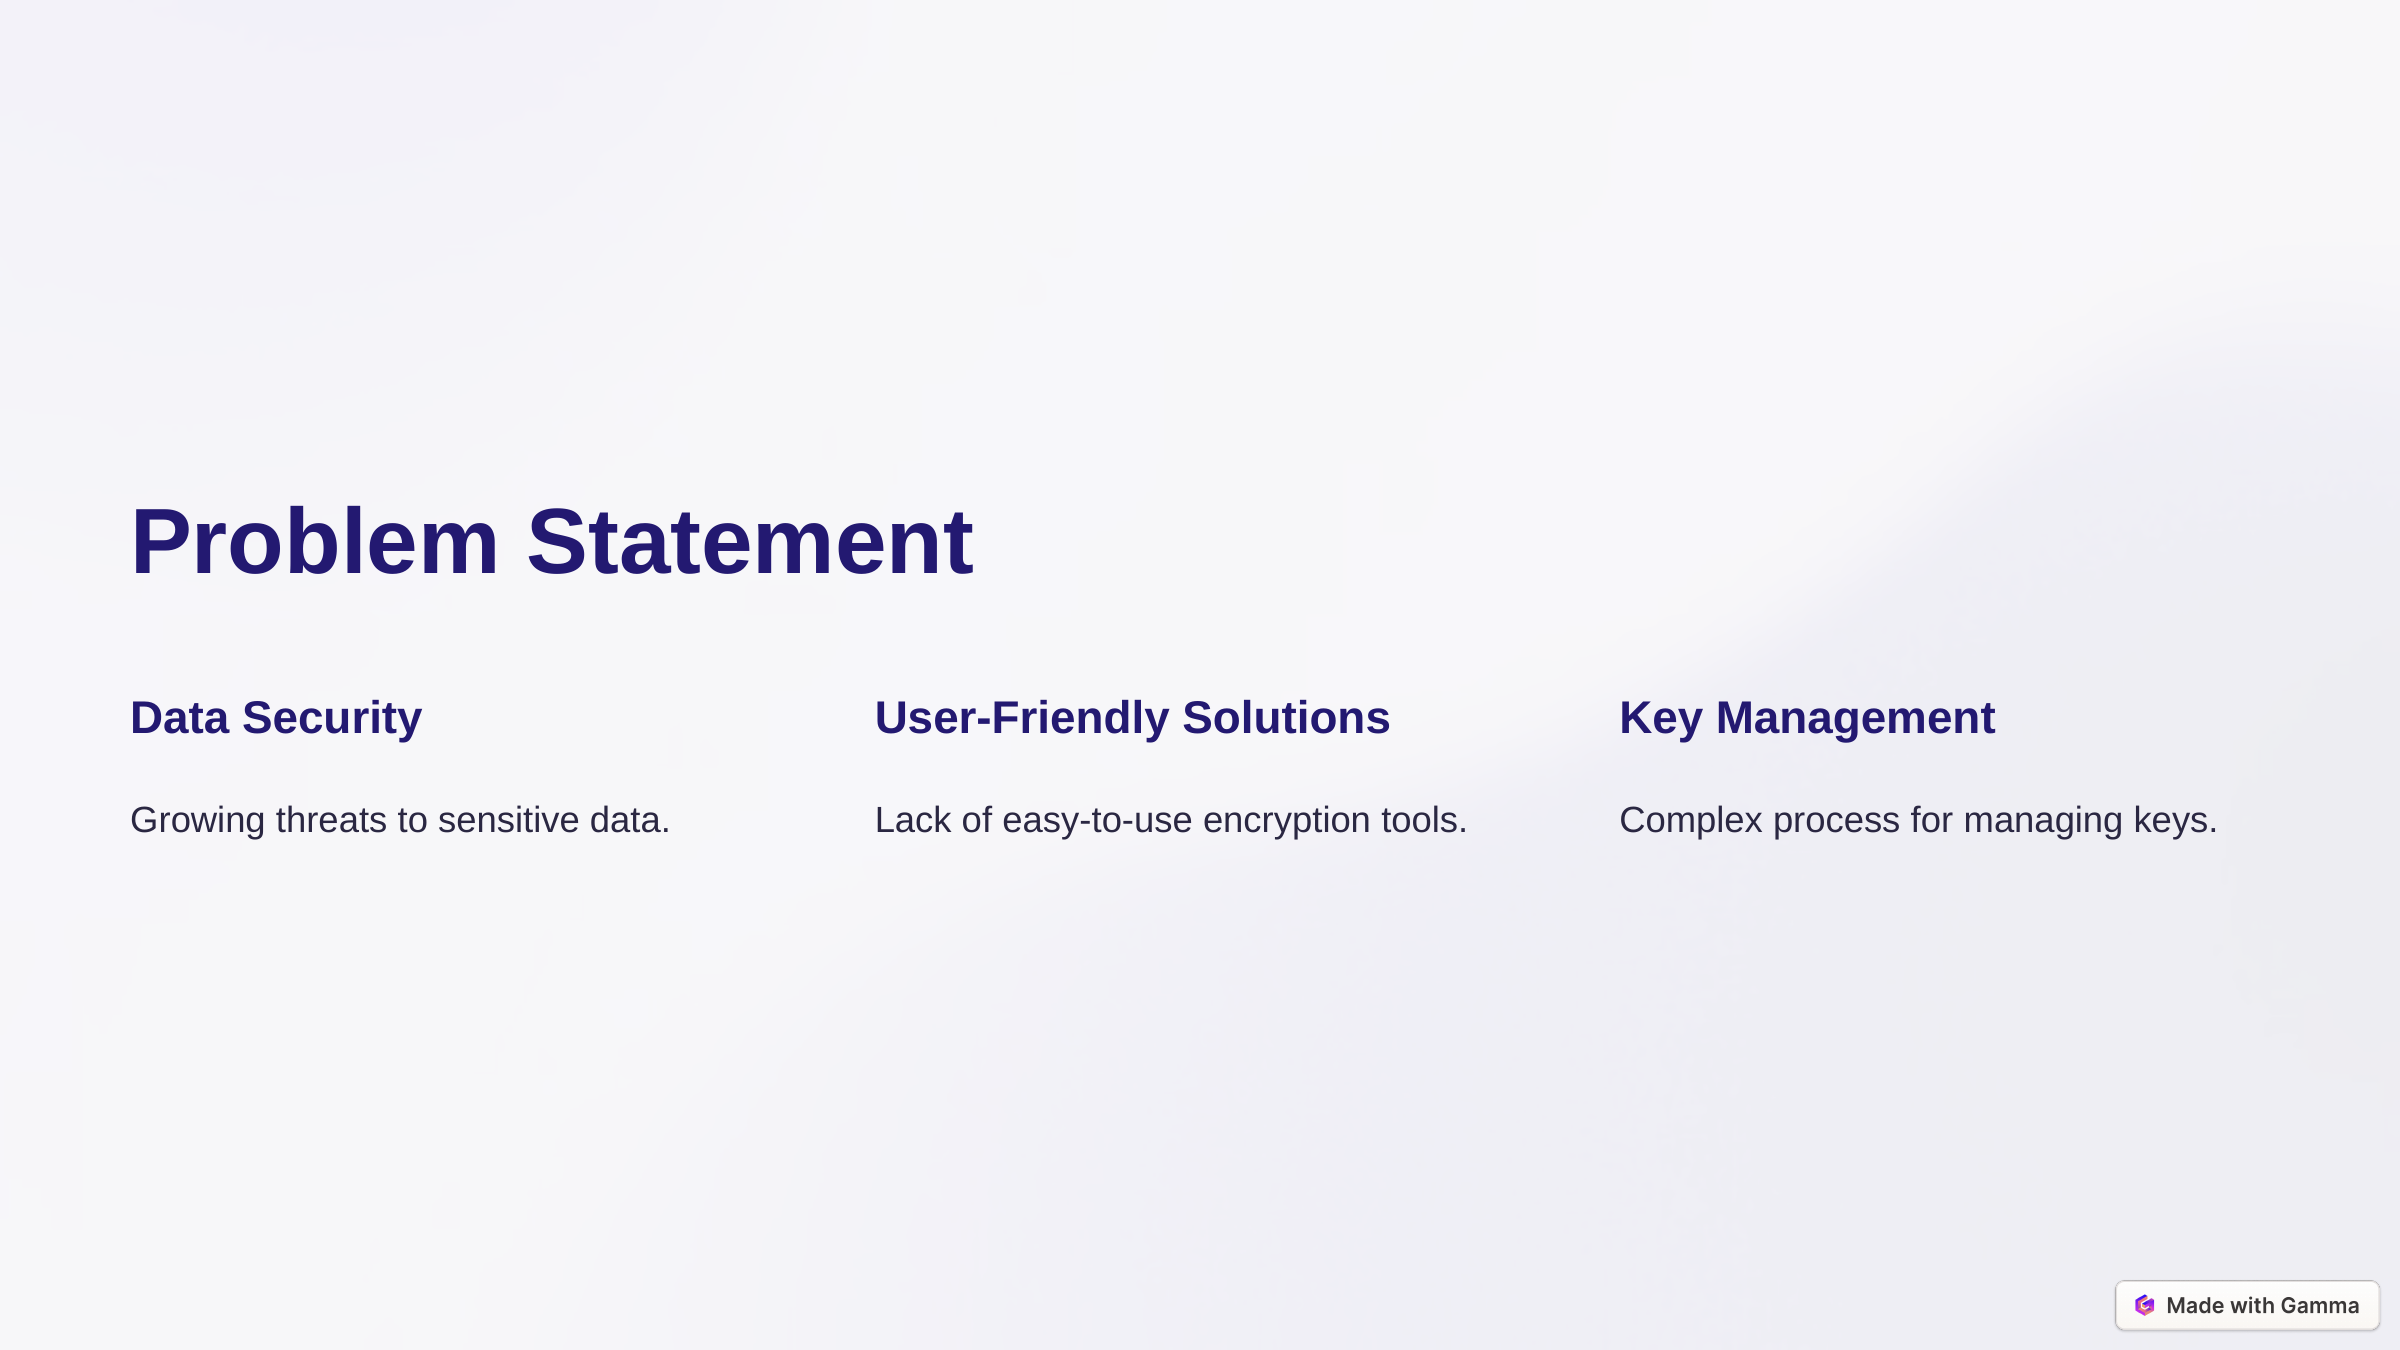

Problem Statement
Data Security
User-Friendly Solutions
Key Management
Growing threats to sensitive data.
Lack of easy-to-use encryption tools.
Complex process for managing keys.